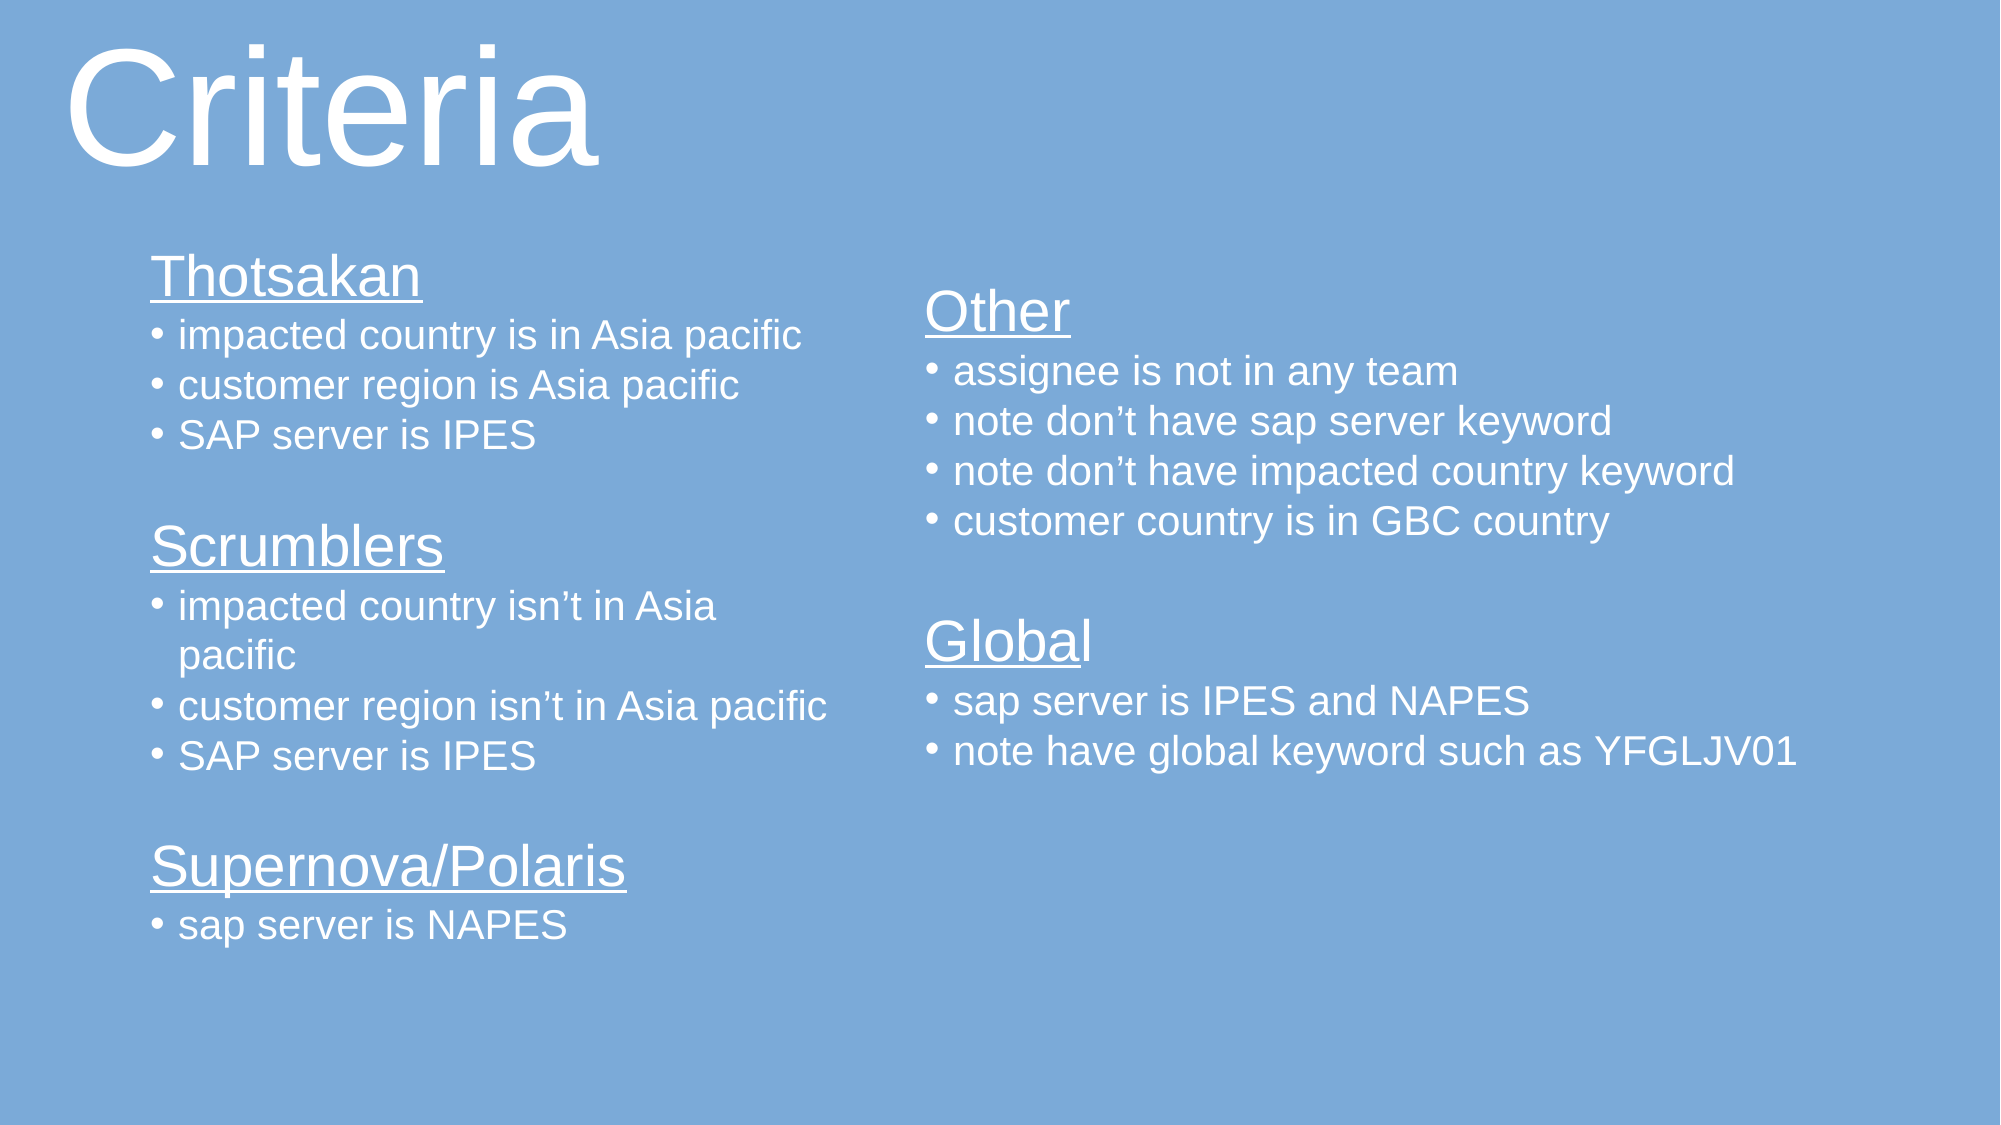

Criteria
Thotsakan
impacted country is in Asia pacific
customer region is Asia pacific
SAP server is IPES

Scrumblers
impacted country isn’t in Asia pacific
customer region isn’t in Asia pacific
SAP server is IPES

Supernova/Polaris
sap server is NAPES

Other
assignee is not in any team
note don’t have sap server keyword
note don’t have impacted country keyword
customer country is in GBC country

Global
sap server is IPES and NAPES
note have global keyword such as YFGLJV01